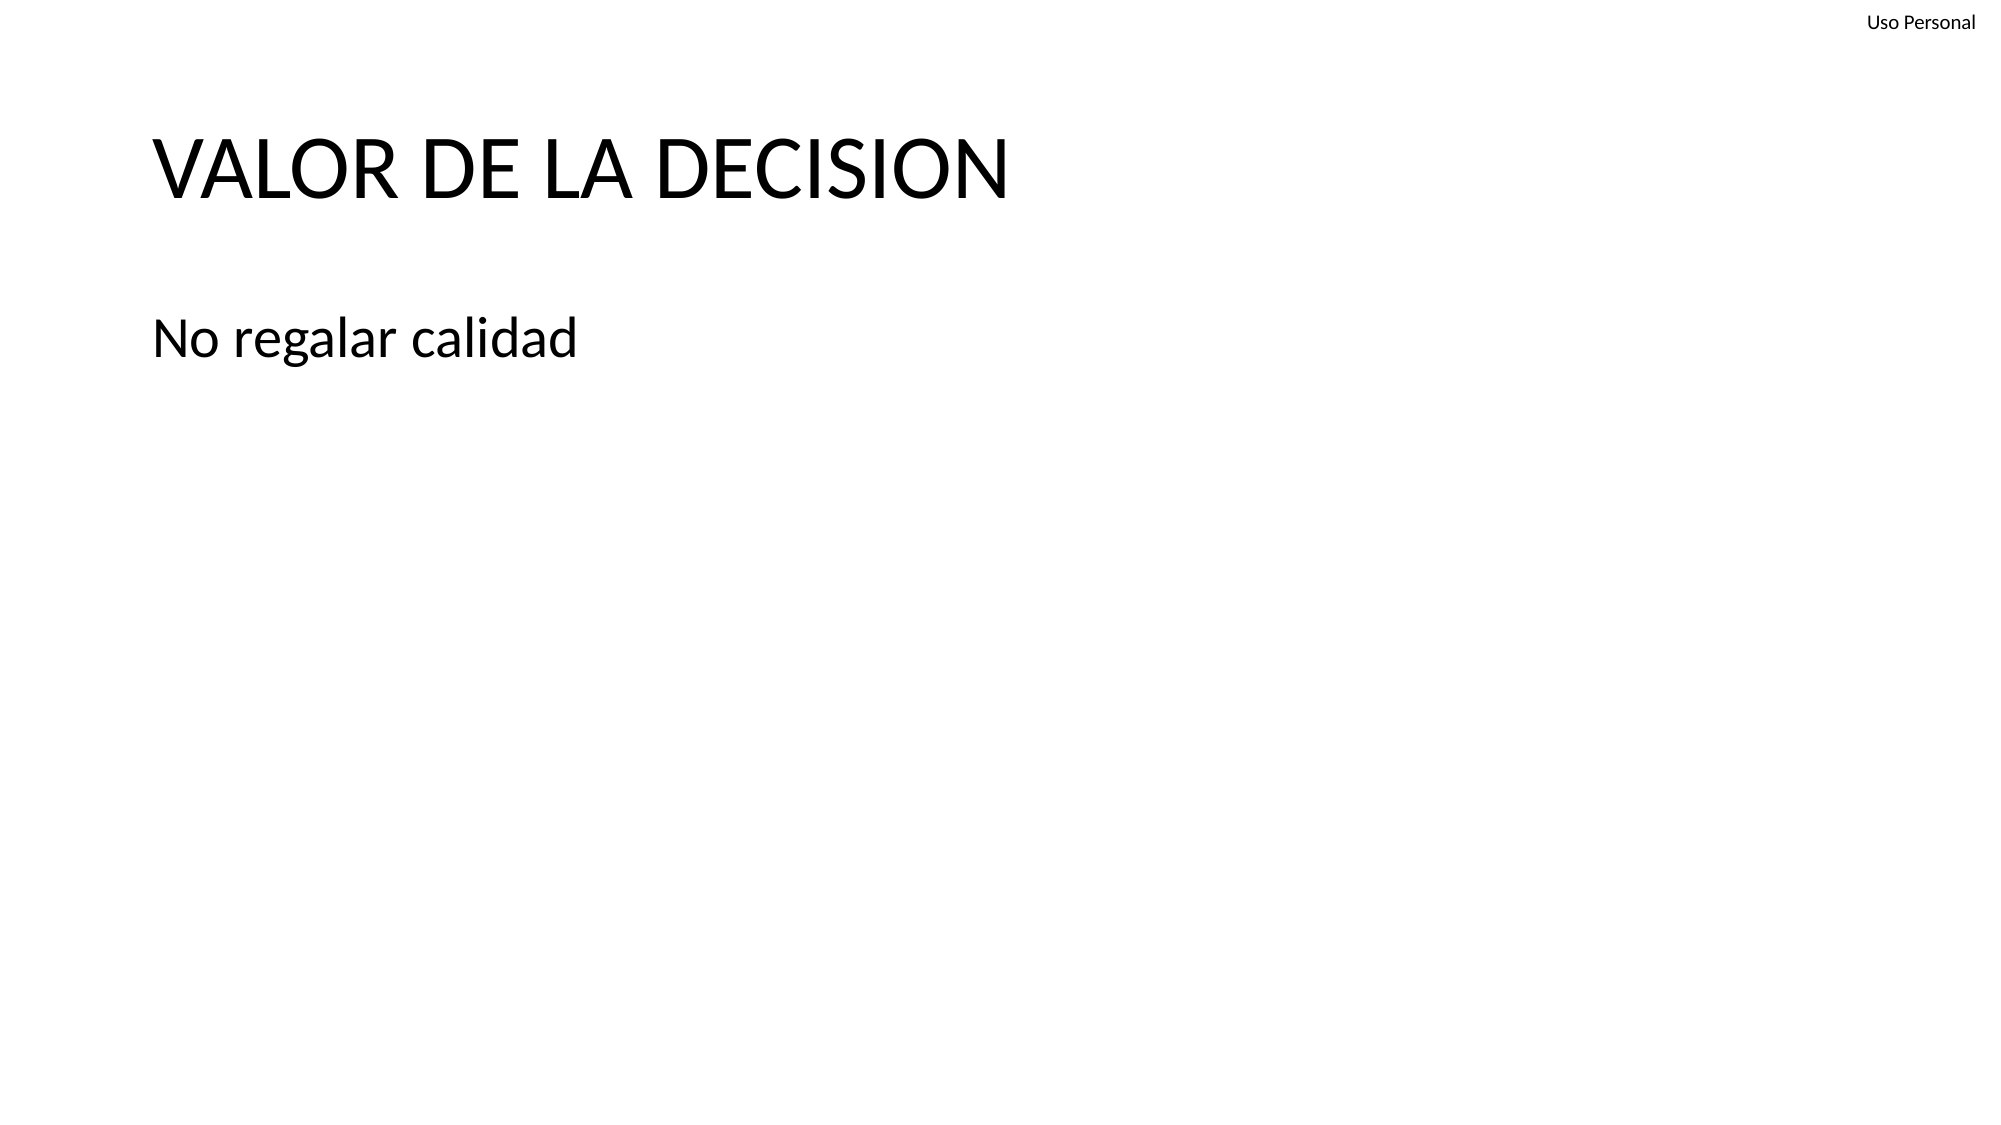

# VALOR DE LA DECISION
No regalar calidad